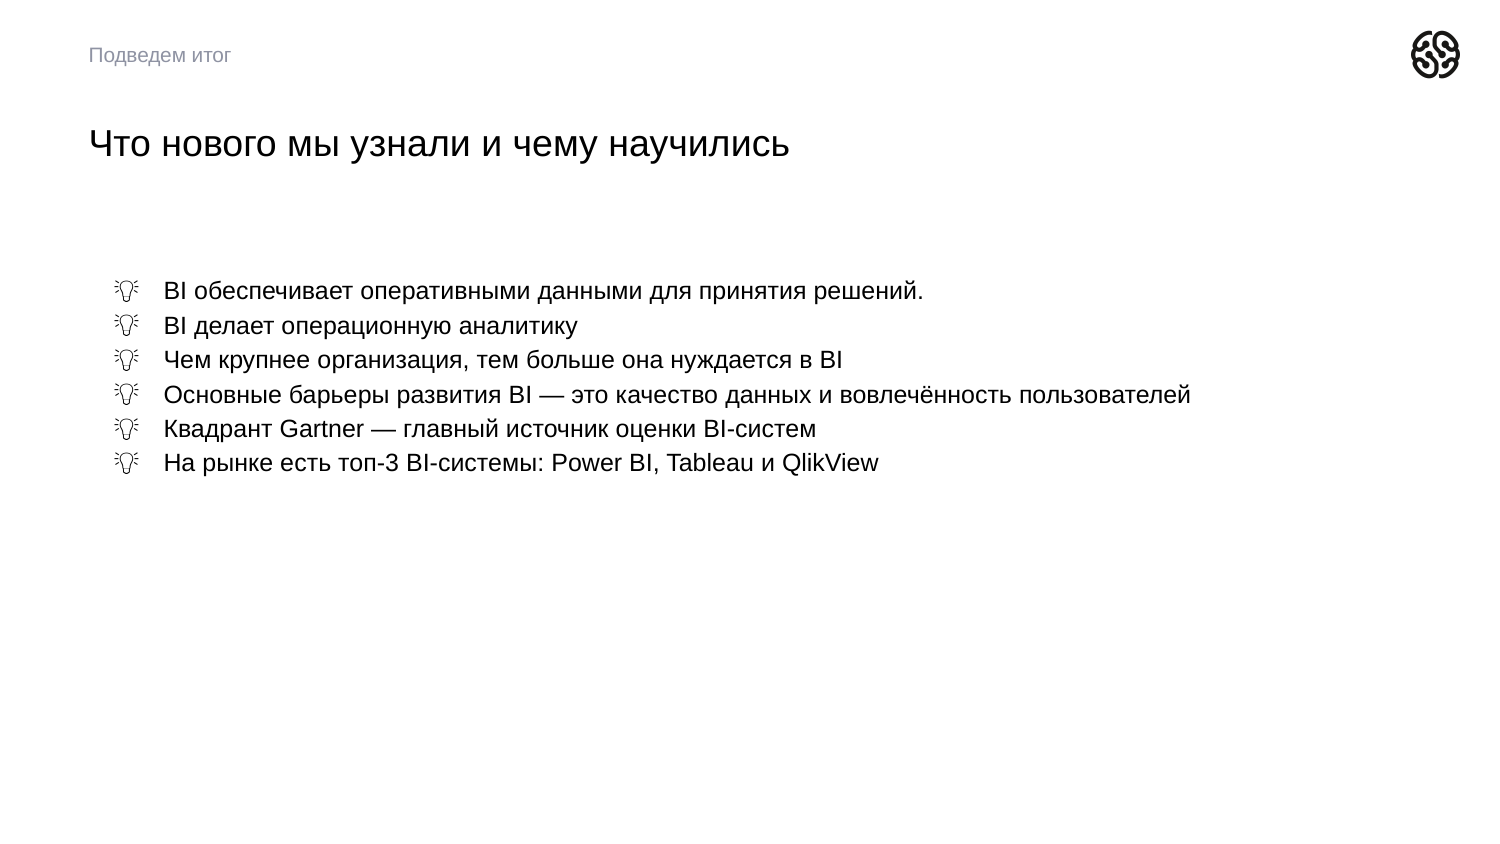

Подведем итог
# Что нового мы узнали и чему научились
BI обеспечивает оперативными данными для принятия решений.
BI делает операционную аналитику
Чем крупнее организация, тем больше она нуждается в BI
Основные барьеры развития BI — это качество данных и вовлечённость пользователей
Квадрант Gartner — главный источник оценки BI-систем
На рынке есть топ-3 BI-системы: Power BI, Tableau и QlikView